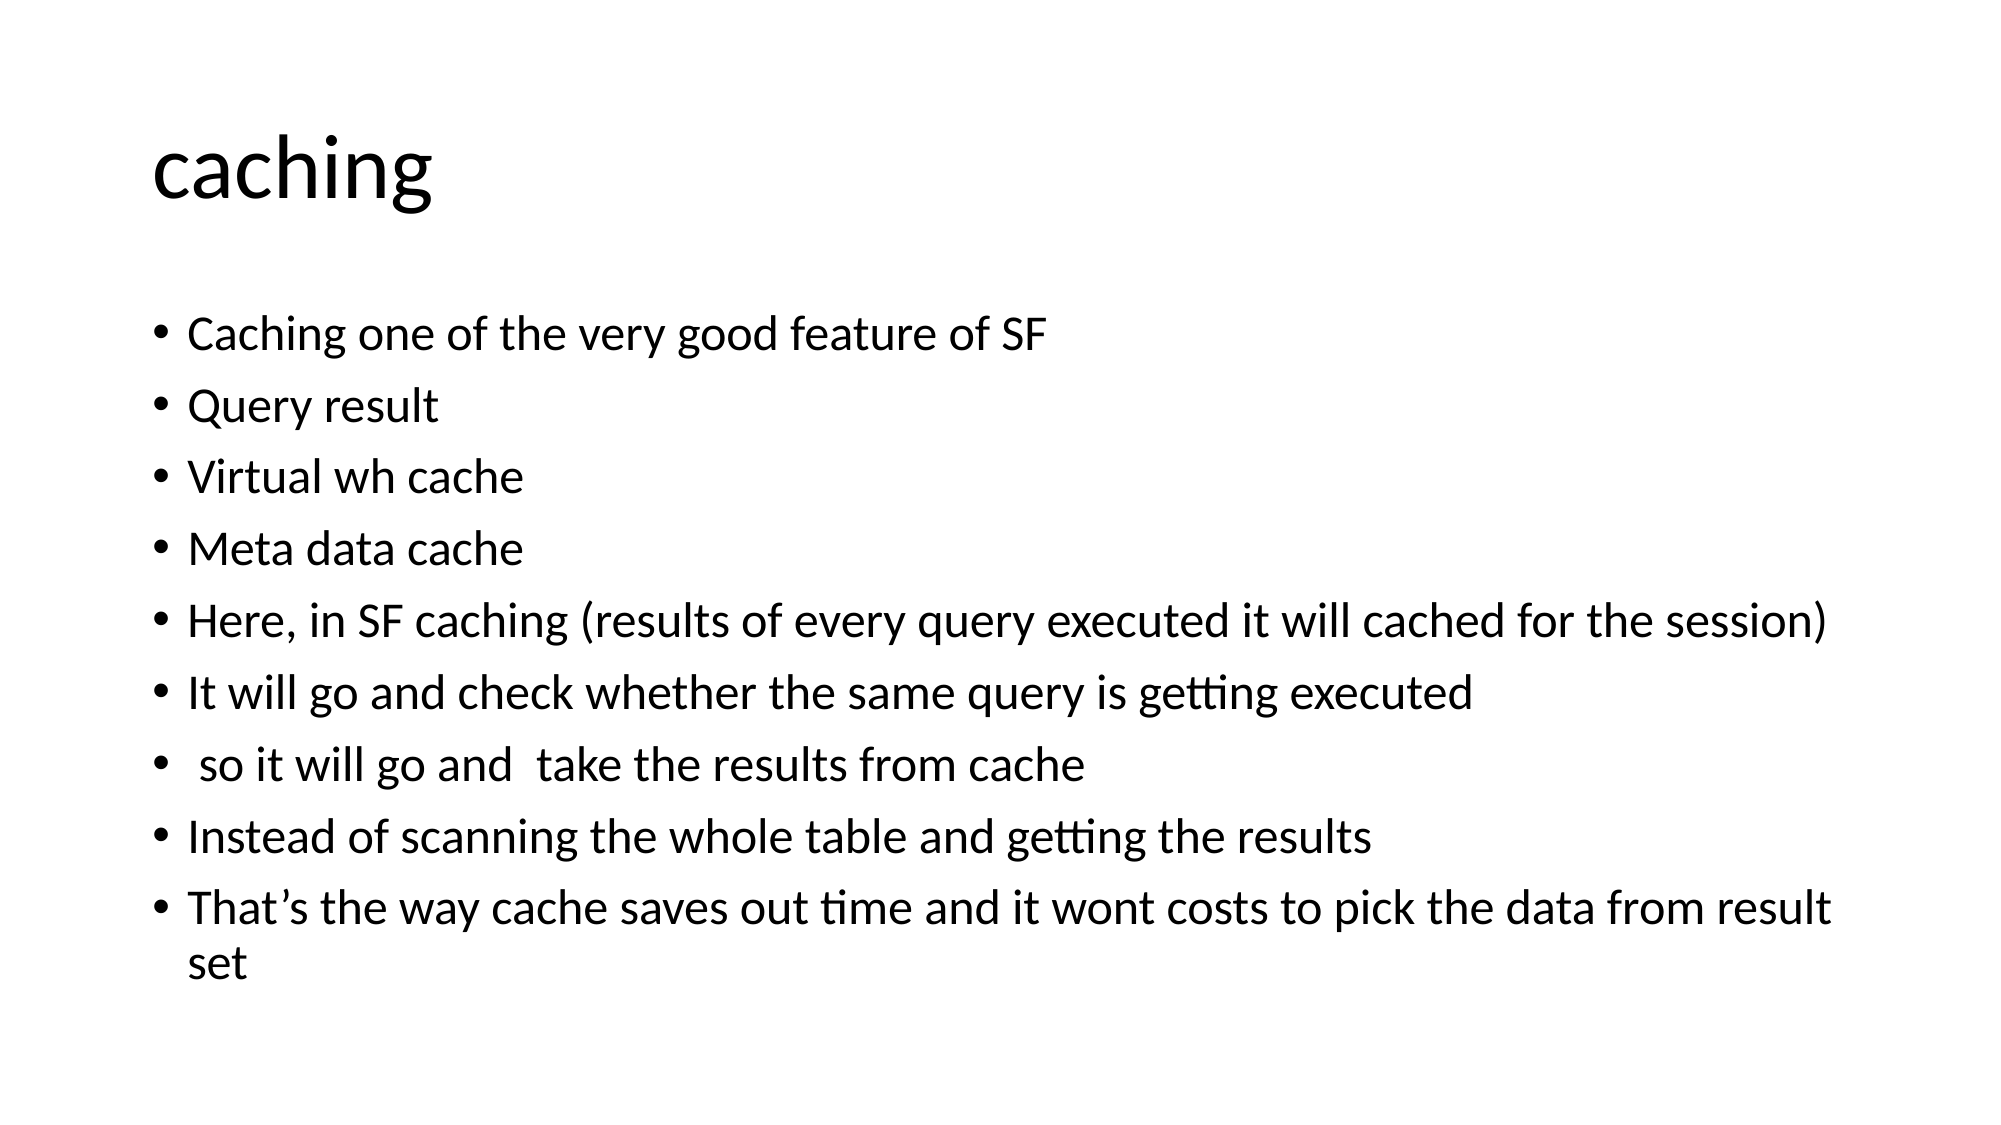

# caching
Caching one of the very good feature of SF
Query result
Virtual wh cache
Meta data cache
Here, in SF caching (results of every query executed it will cached for the session)
It will go and check whether the same query is getting executed
 so it will go and  take the results from cache
Instead of scanning the whole table and getting the results
That’s the way cache saves out time and it wont costs to pick the data from result set